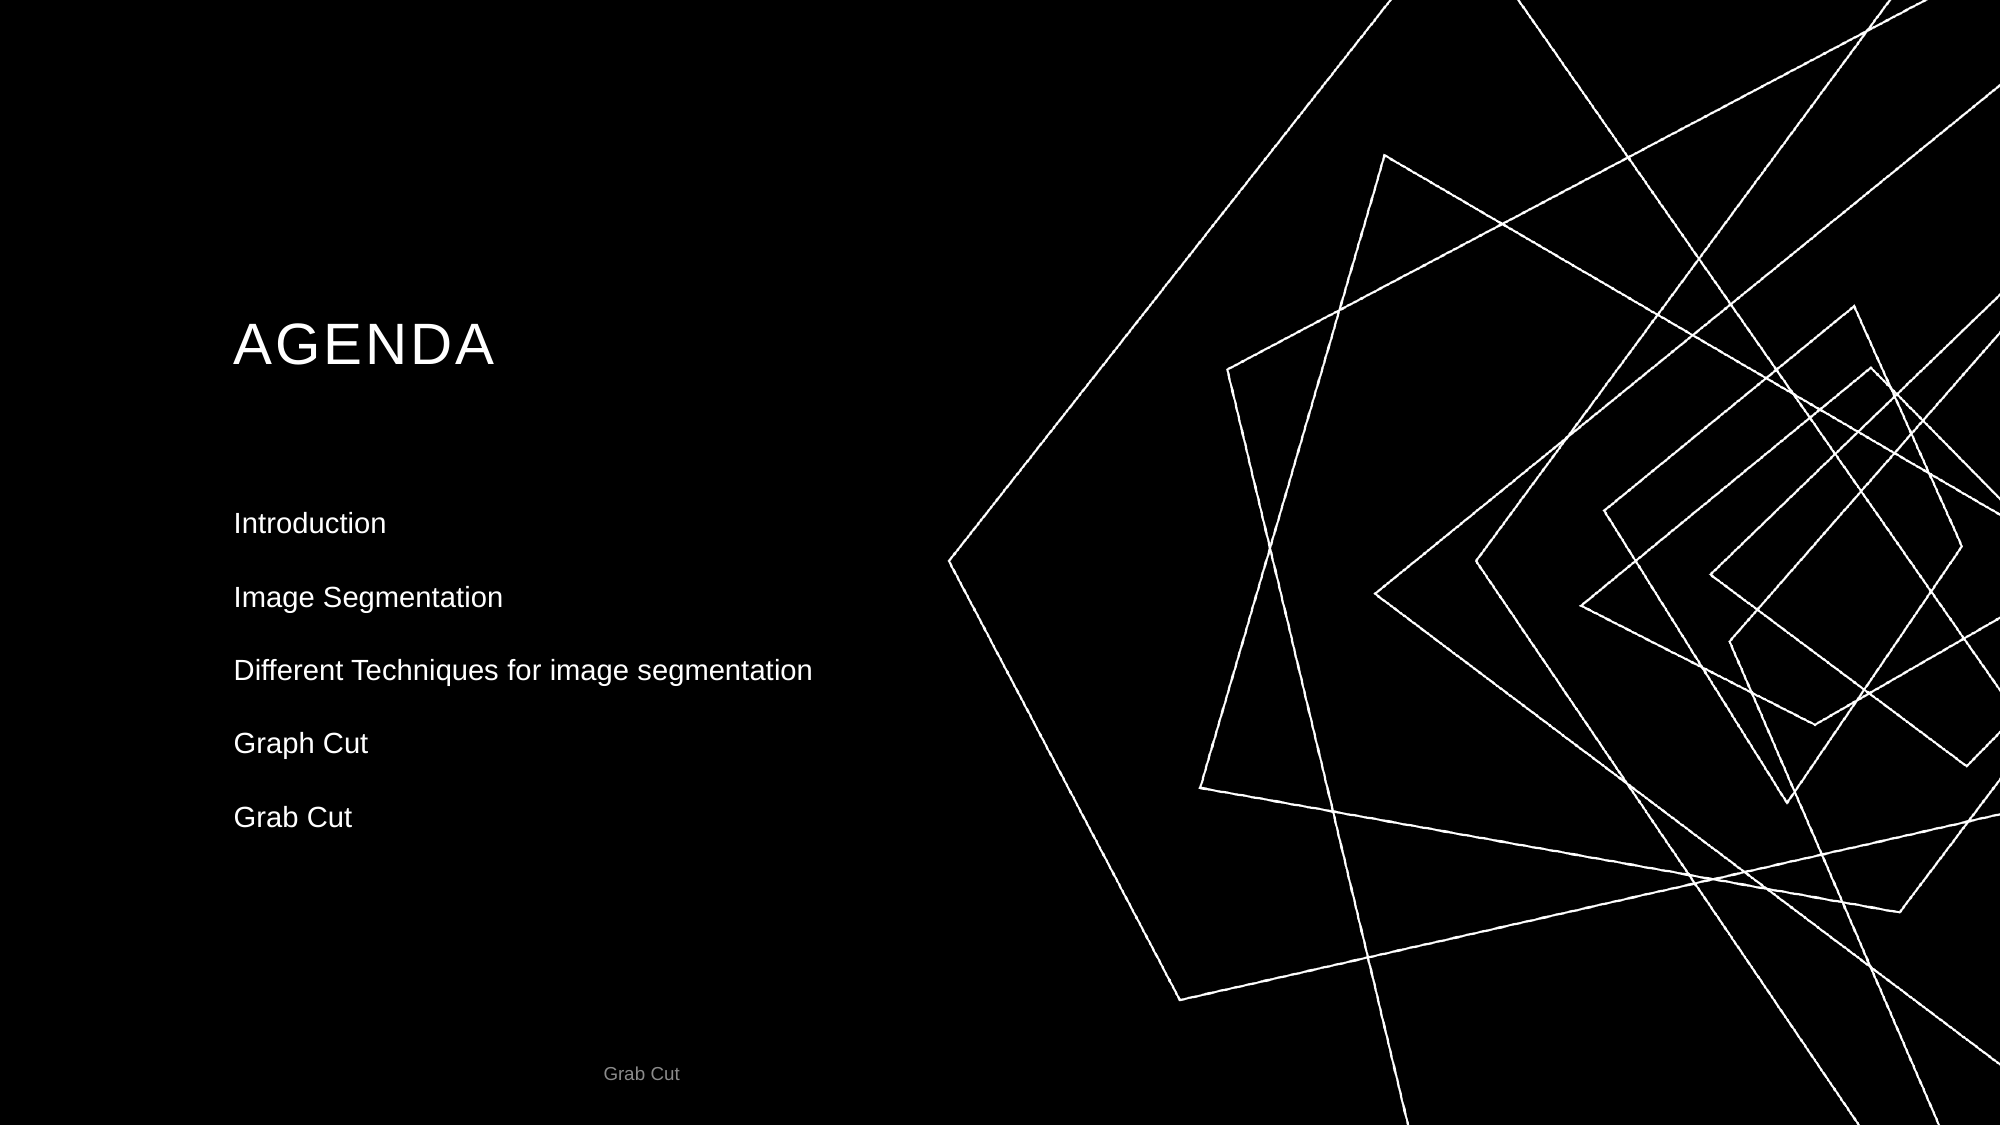

# AGENDA
Introduction
Image Segmentation
Different Techniques for image segmentation
Graph Cut
Grab Cut
Grab Cut